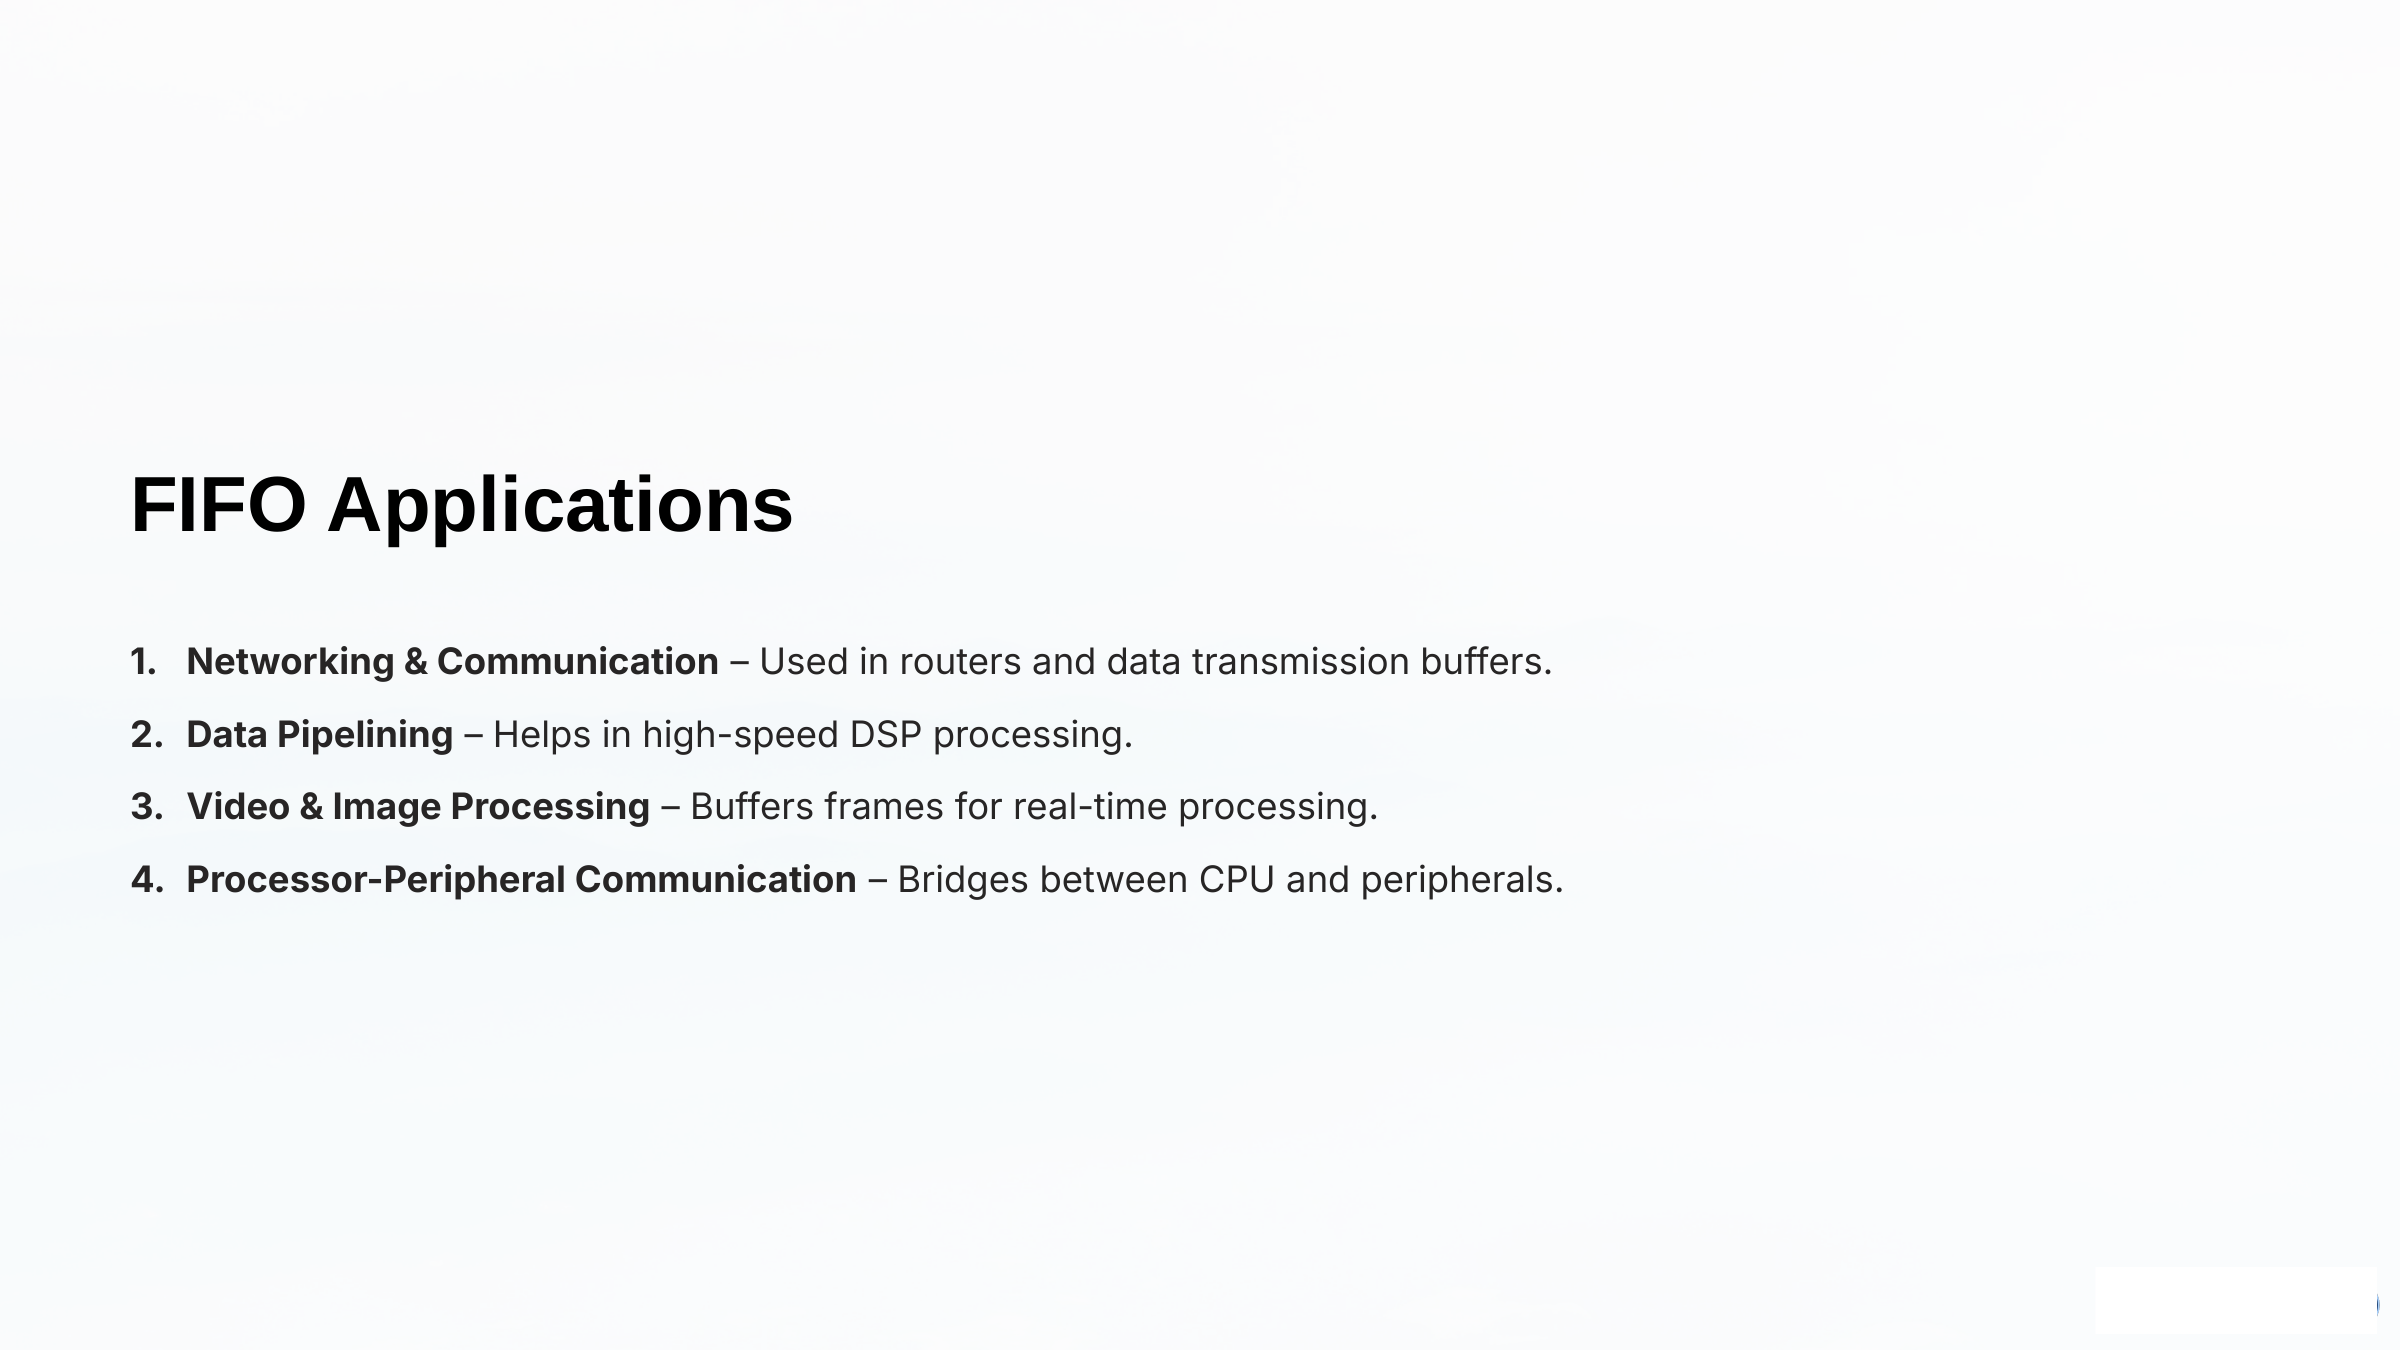

FIFO Applications
Networking & Communication – Used in routers and data transmission buffers.
Data Pipelining – Helps in high-speed DSP processing.
Video & Image Processing – Buffers frames for real-time processing.
Processor-Peripheral Communication – Bridges between CPU and peripherals.